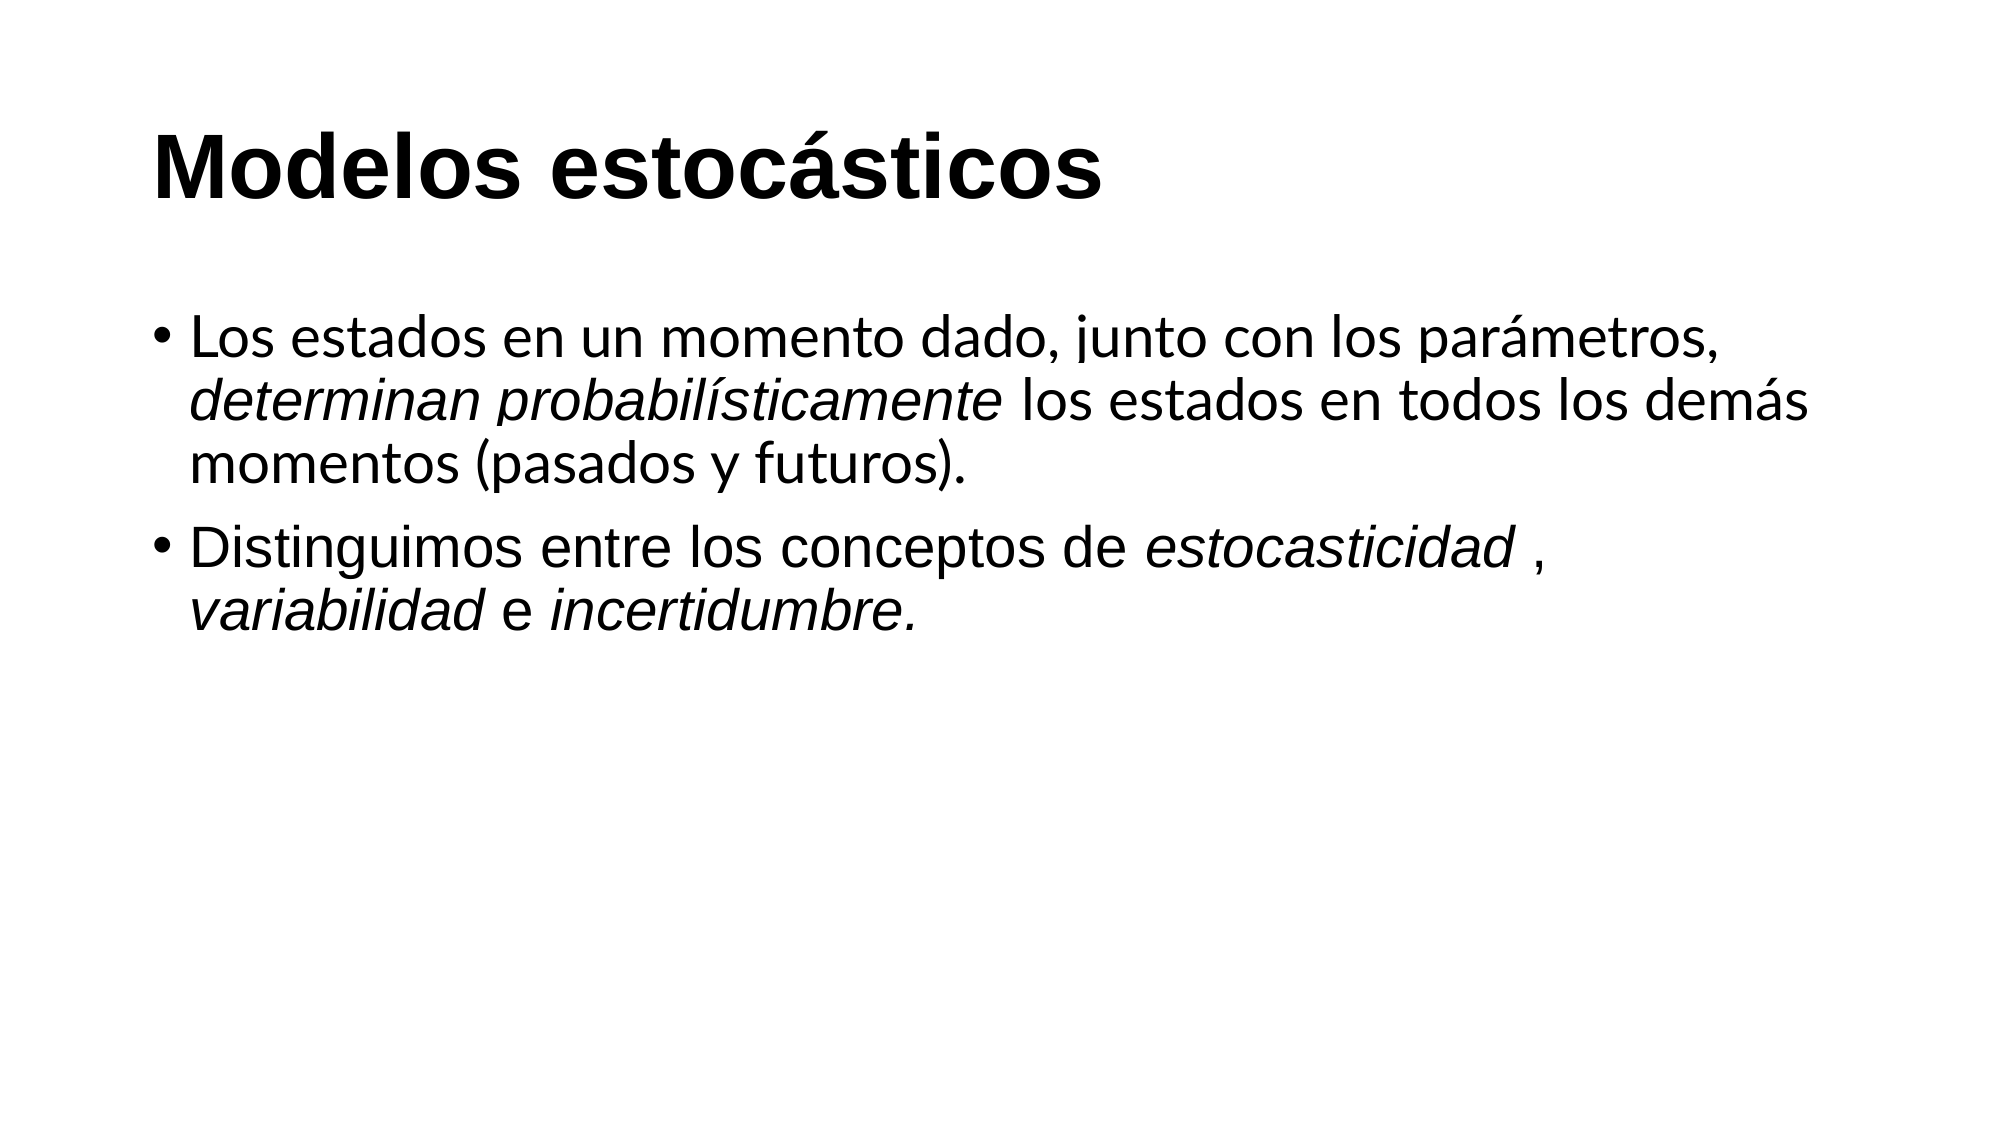

# Modelos estocásticos
Los estados en un momento dado, junto con los parámetros, determinan probabilísticamente los estados en todos los demás momentos (pasados y futuros).
Distinguimos entre los conceptos de estocasticidad , variabilidad e incertidumbre.